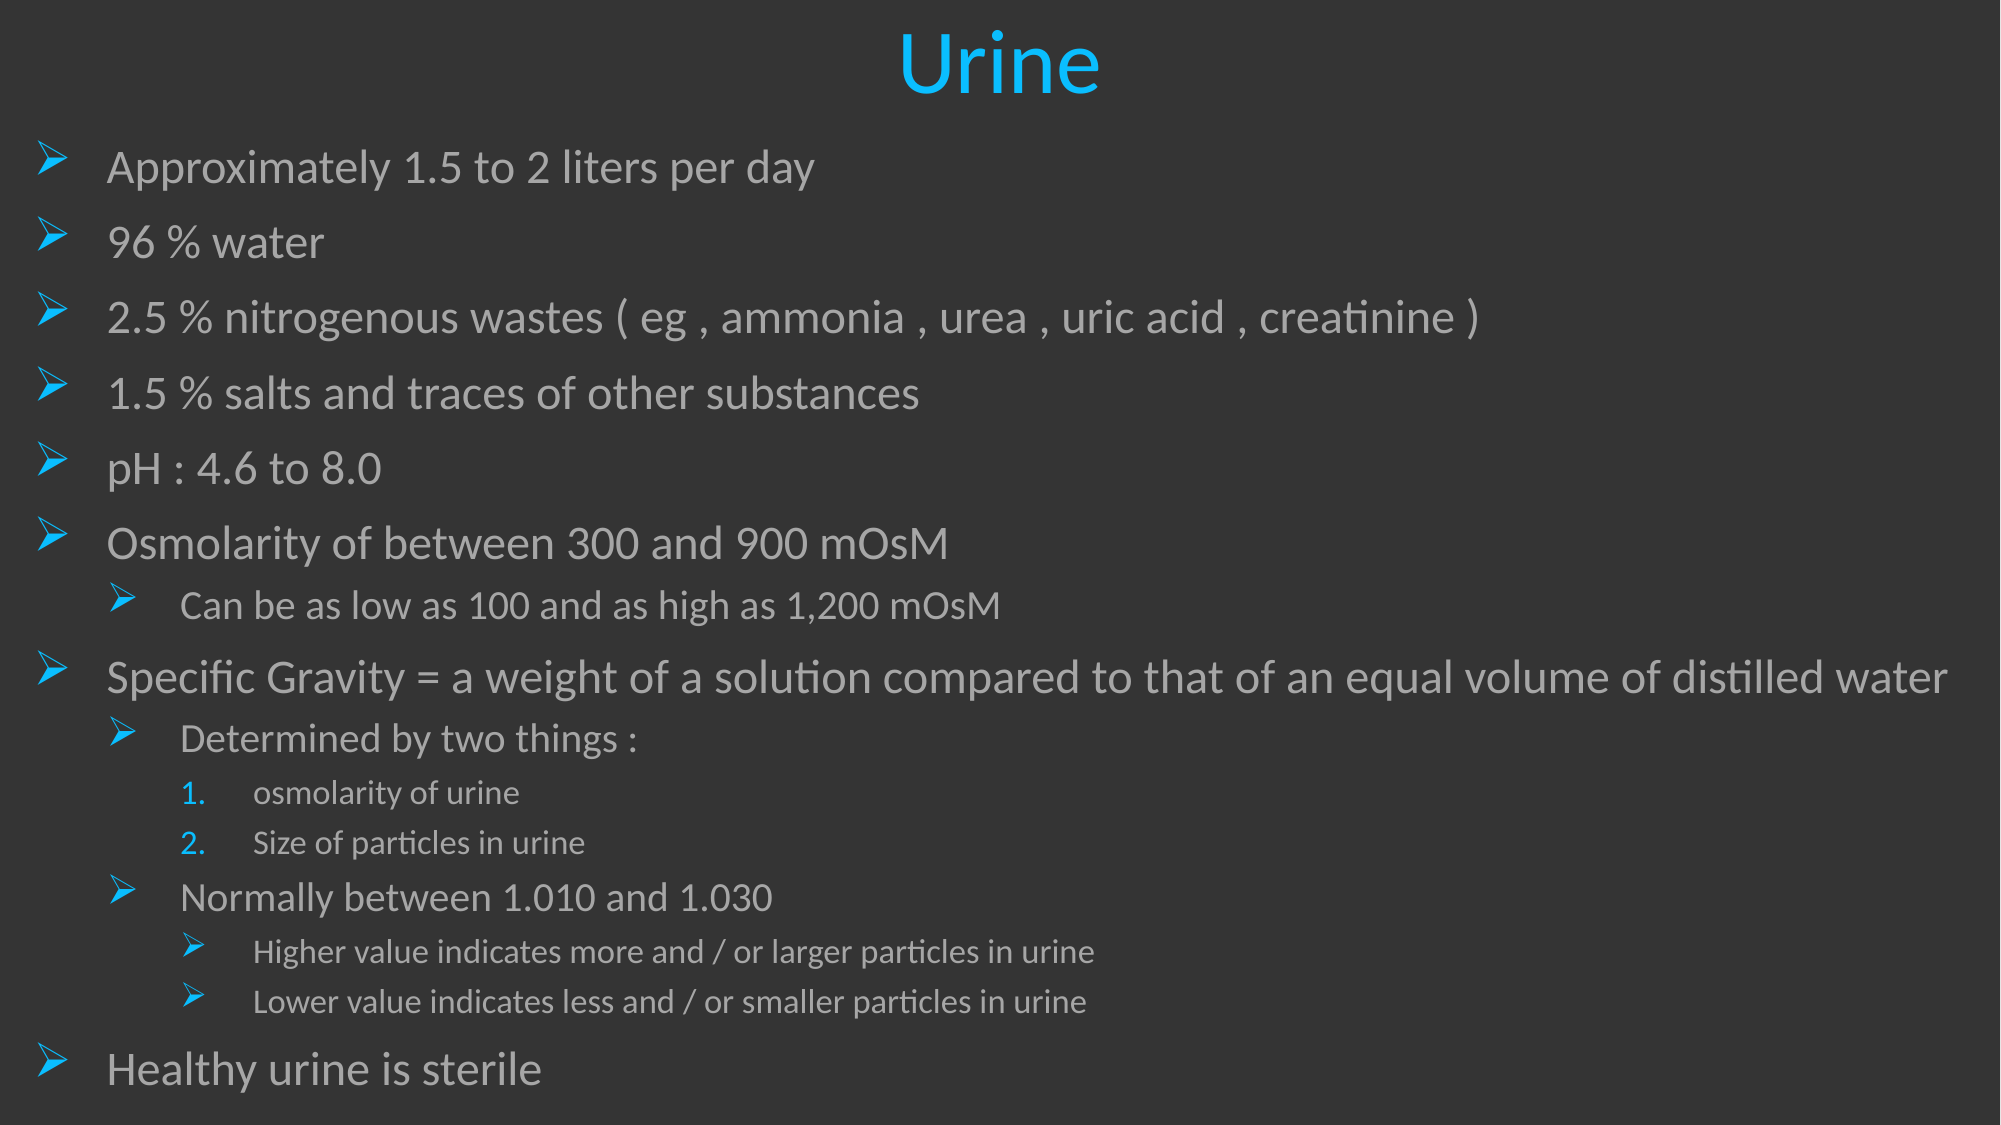

# Urine
Approximately 1.5 to 2 liters per day
96 % water
2.5 % nitrogenous wastes ( eg , ammonia , urea , uric acid , creatinine )
1.5 % salts and traces of other substances
pH : 4.6 to 8.0
Osmolarity of between 300 and 900 mOsM
Can be as low as 100 and as high as 1,200 mOsM
Specific Gravity = a weight of a solution compared to that of an equal volume of distilled water
Determined by two things :
osmolarity of urine
Size of particles in urine
Normally between 1.010 and 1.030
Higher value indicates more and / or larger particles in urine
Lower value indicates less and / or smaller particles in urine
Healthy urine is sterile